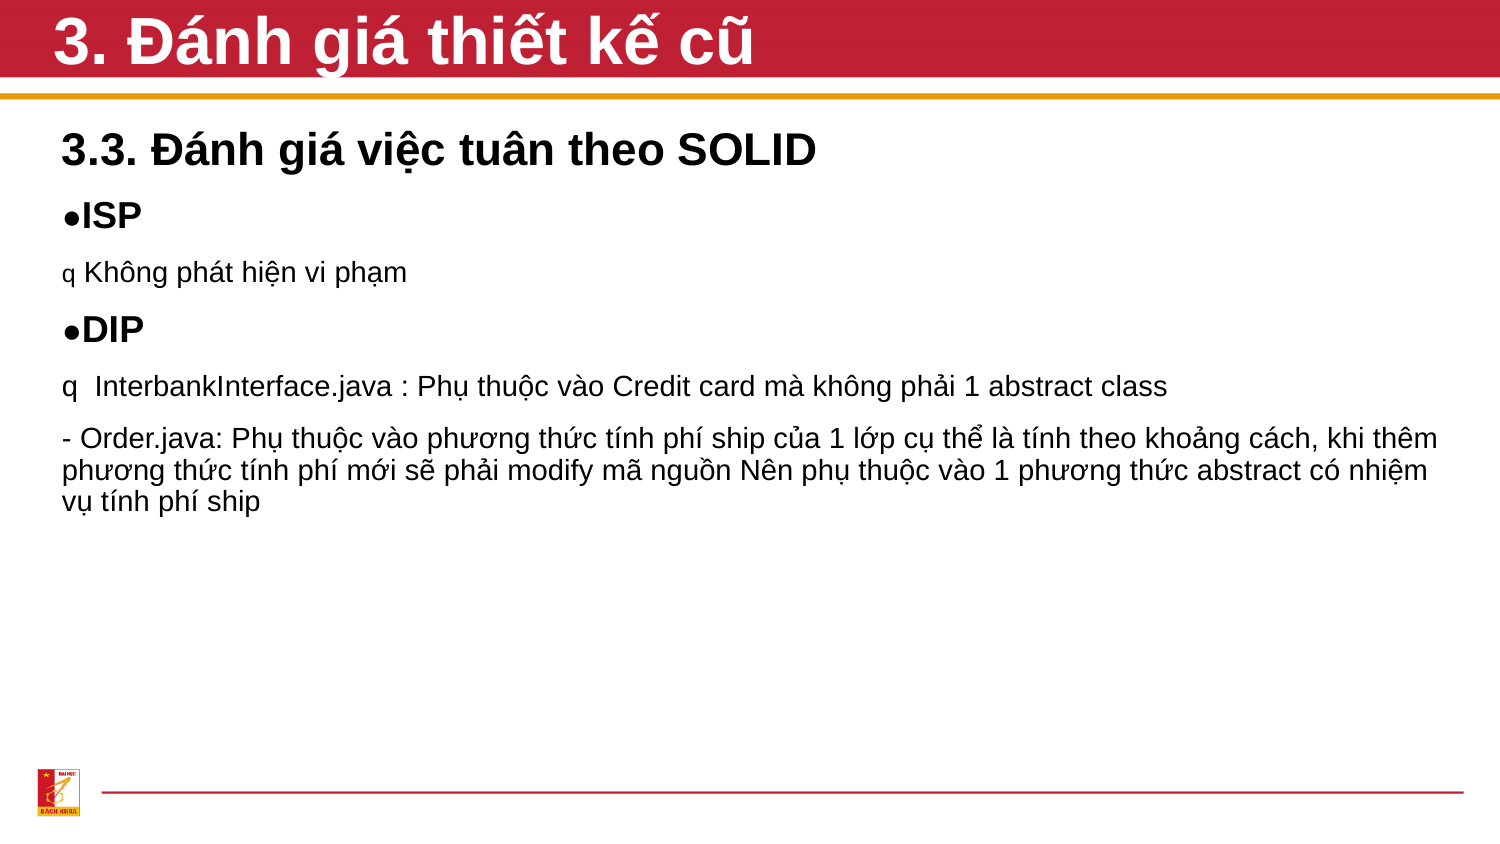

# 3. Đánh giá thiết kế cũ
3.3. Đánh giá việc tuân theo SOLID
●ISP
q Không phát hiện vi phạm
●DIP
q  InterbankInterface.java : Phụ thuộc vào Credit card mà không phải 1 abstract class
- Order.java: Phụ thuộc vào phương thức tính phí ship của 1 lớp cụ thể là tính theo khoảng cách, khi thêm phương thức tính phí mới sẽ phải modify mã nguồn Nên phụ thuộc vào 1 phương thức abstract có nhiệm vụ tính phí ship